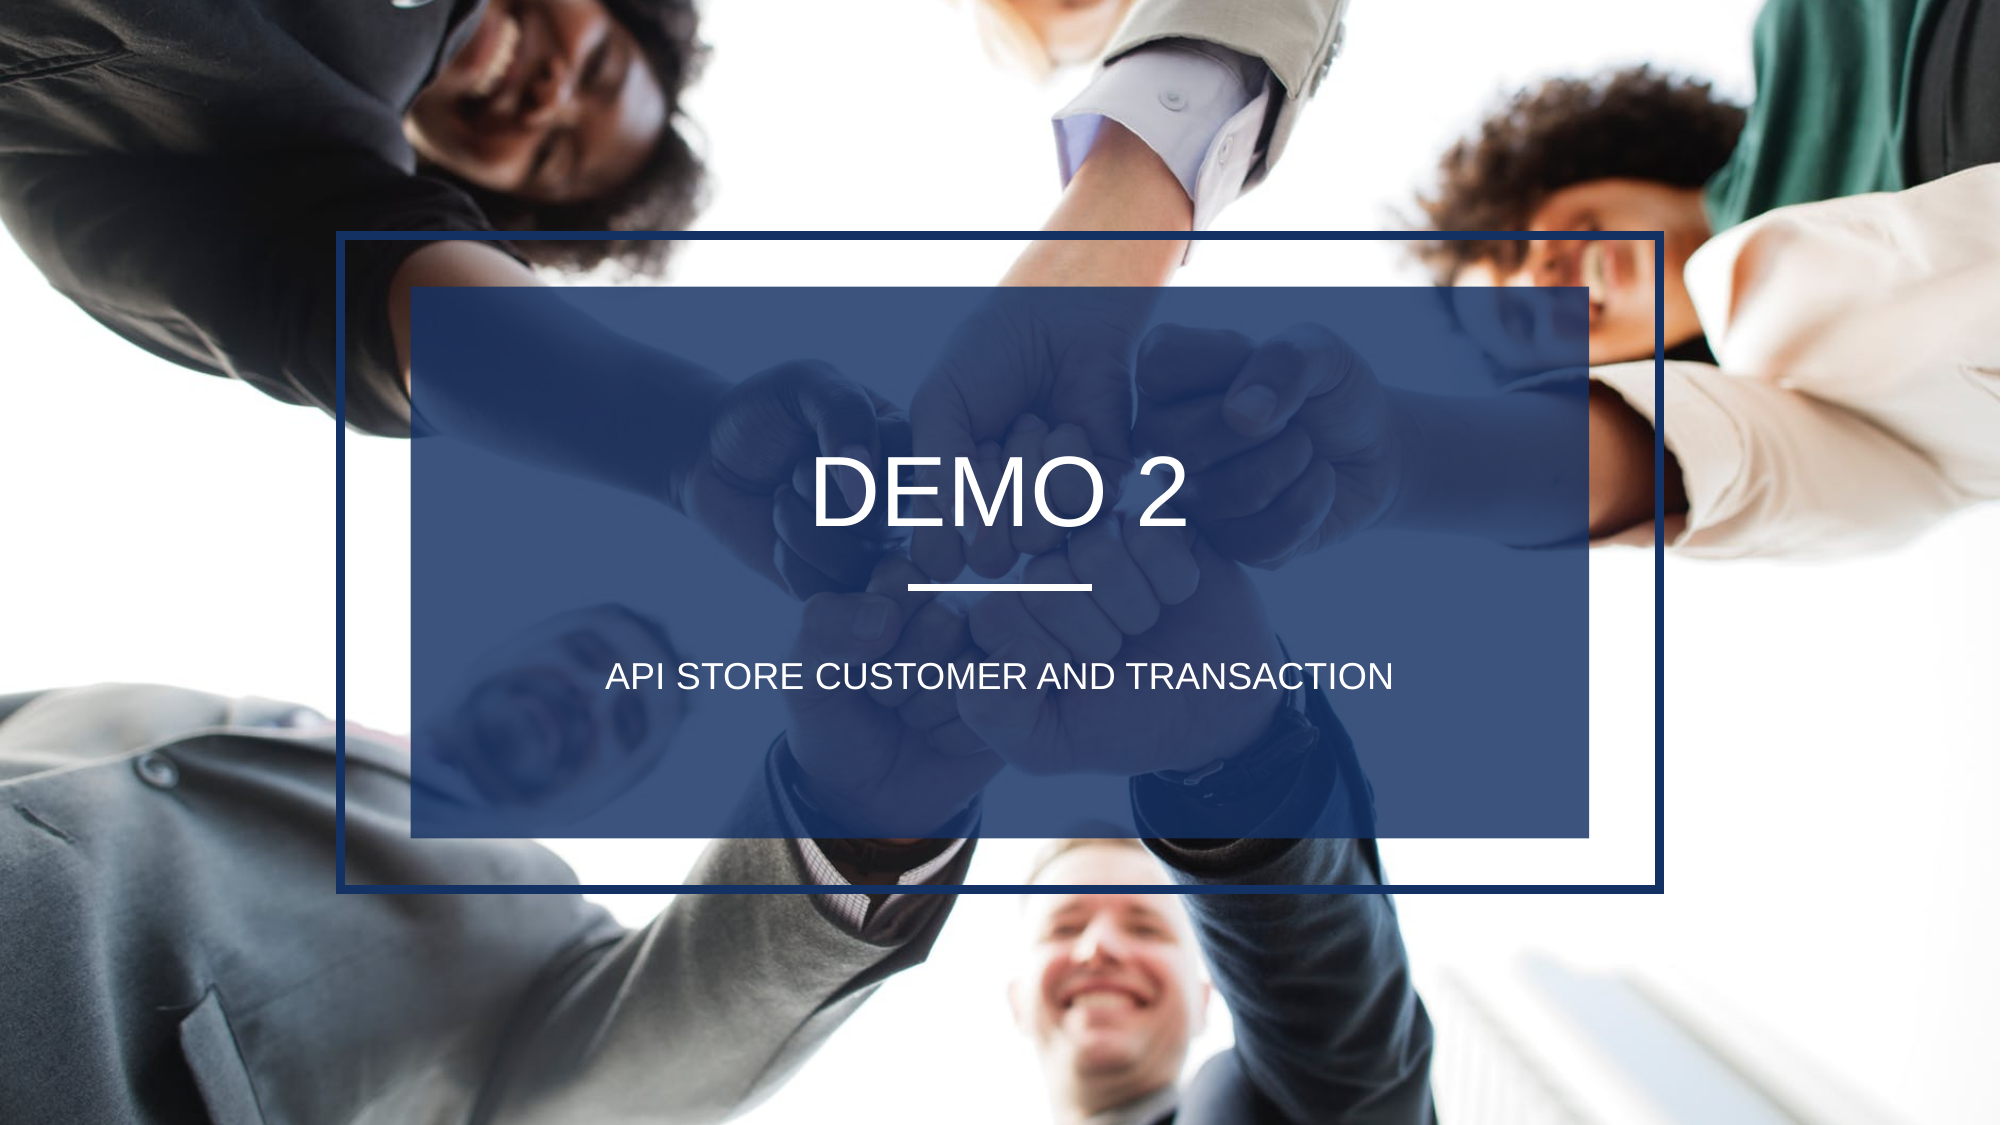

DEMO 2
API STORE CUSTOMER AND TRANSACTION